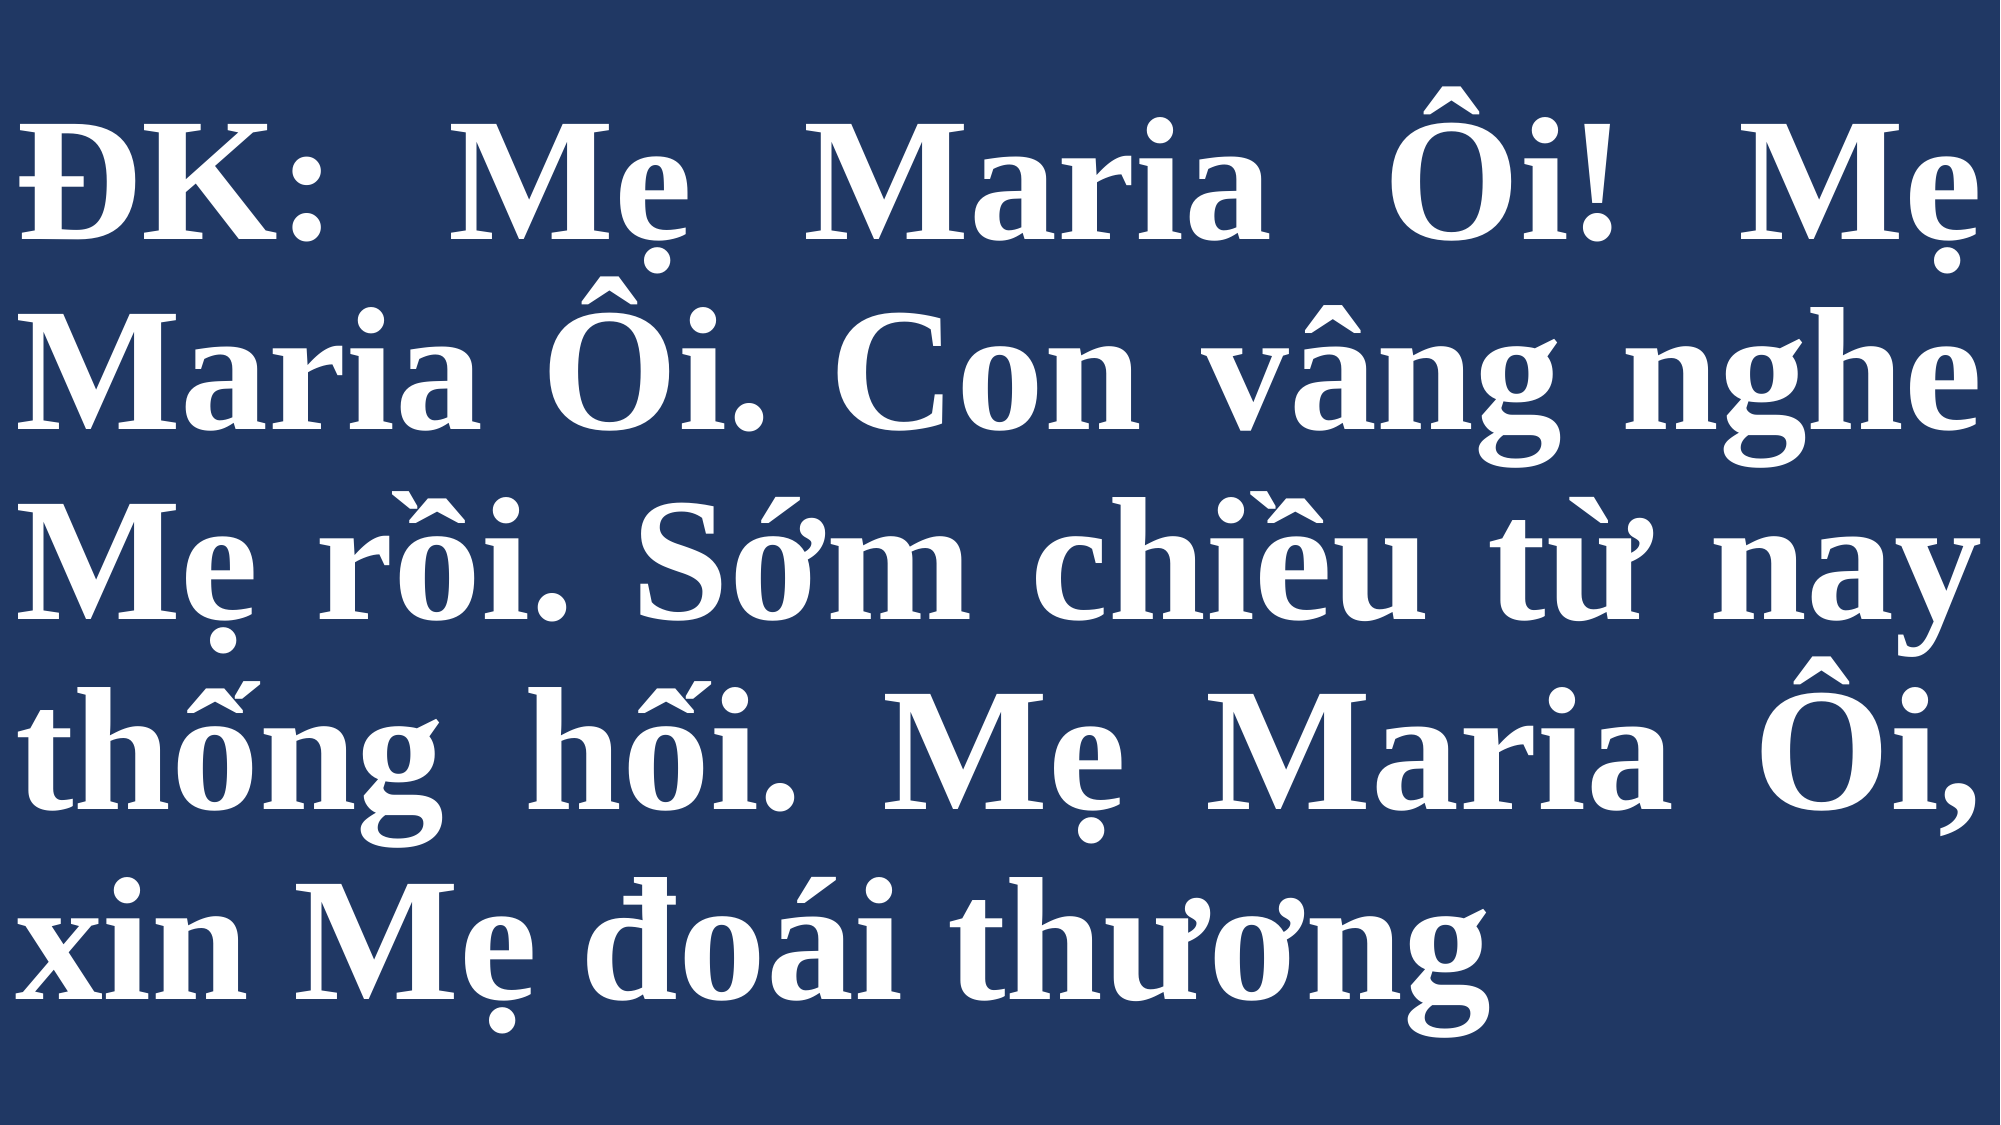

# ĐK: Mẹ Maria Ôi! Mẹ Maria Ôi. Con vâng nghe Mẹ rồi. Sớm chiều từ nay thống hối. Mẹ Maria Ôi, xin Mẹ đoái thương